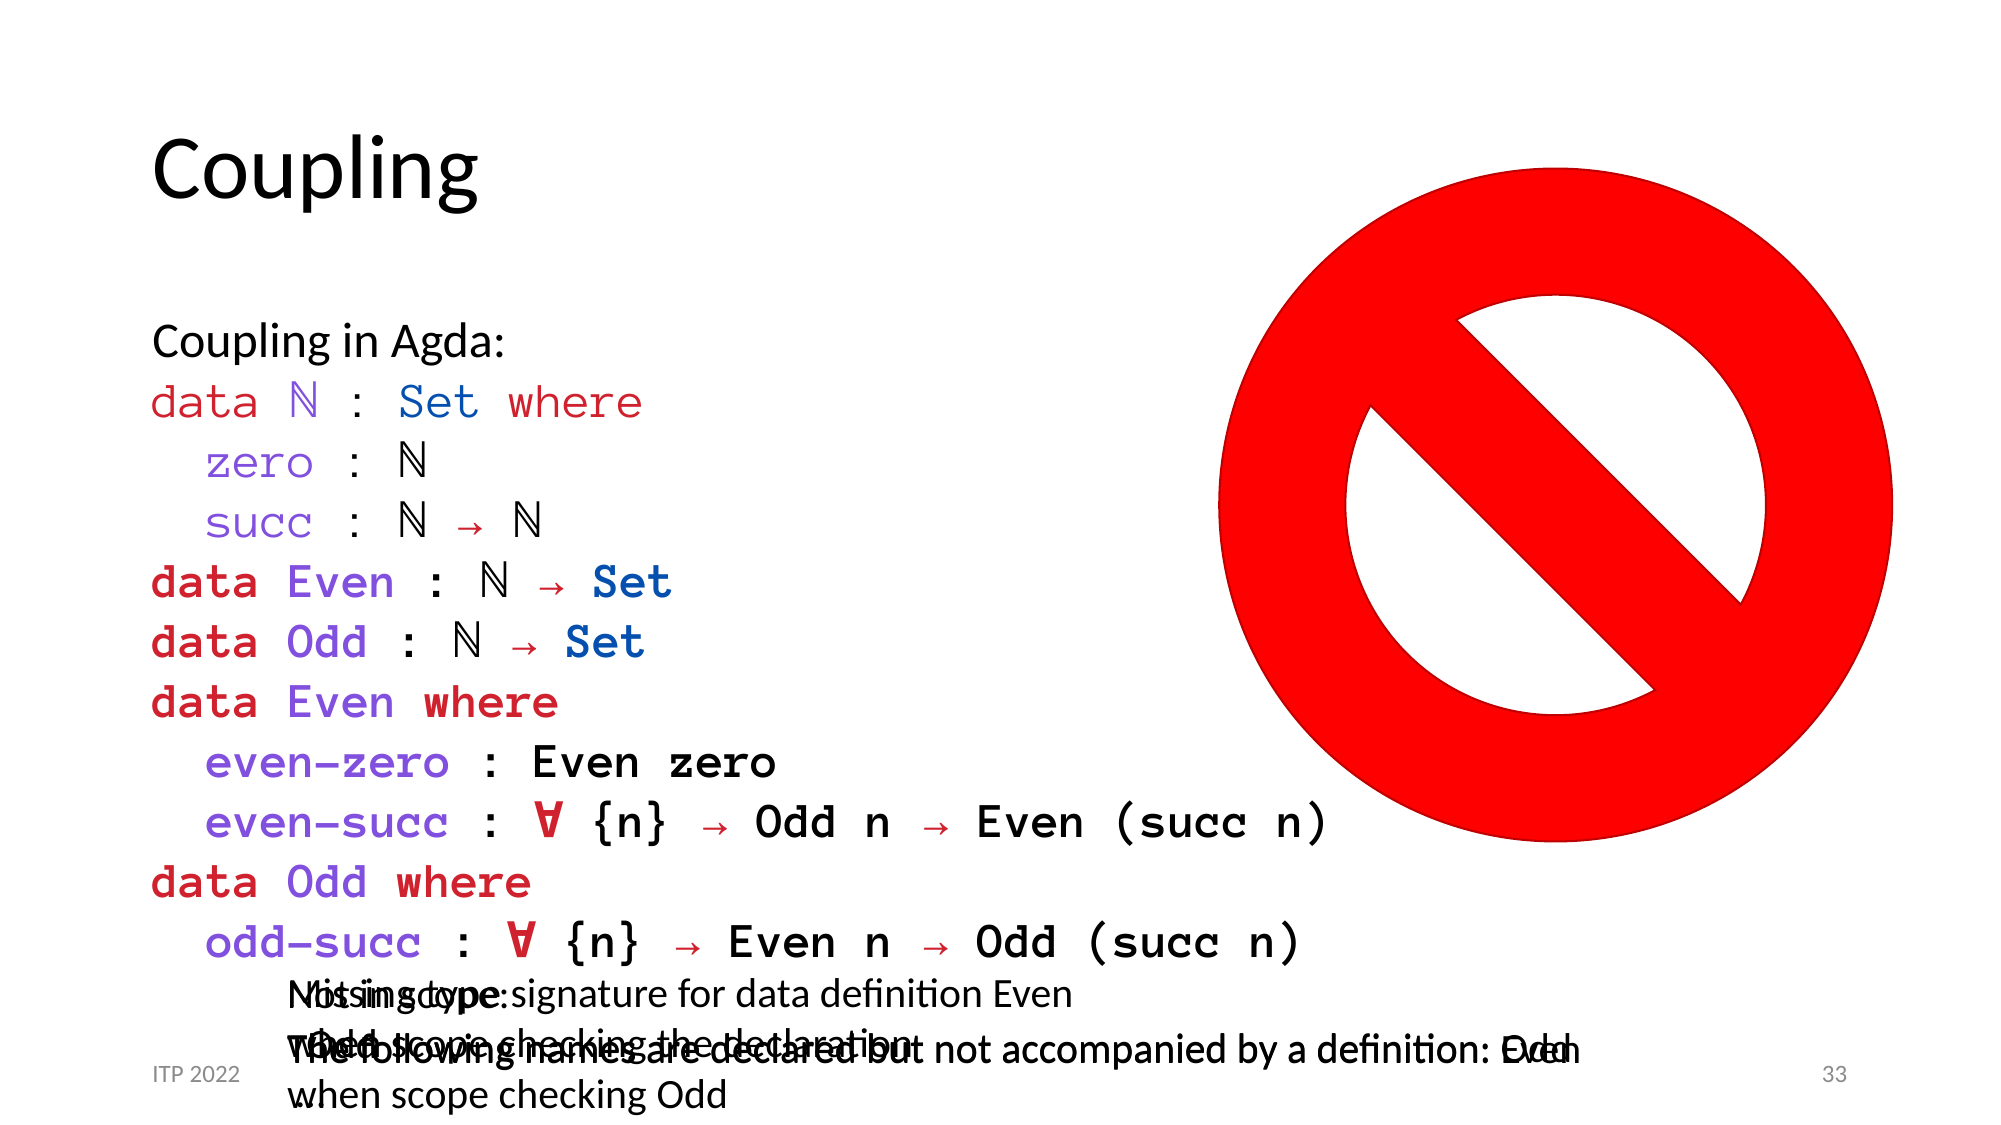

# Coupling

Coupling in Agda:
data ℕ : Set where
  zero : ℕ
  succ : ℕ → ℕ
data Even : ℕ → Set
data Odd : ℕ → Set
data Even where
  even-zero : Even zero
  even-succ : ∀ {n} → Odd n → Even (succ n)
data Odd where
  odd-succ : ∀ {n} → Even n → Odd (succ n)
Missing type signature for data definition Even
when scope checking the declaration
 …
Not in scope:
  Odd
when scope checking Odd
The following names are declared but not accompanied by a definition: Odd
The following names are declared but not accompanied by a definition: Even
ITP 2022
33